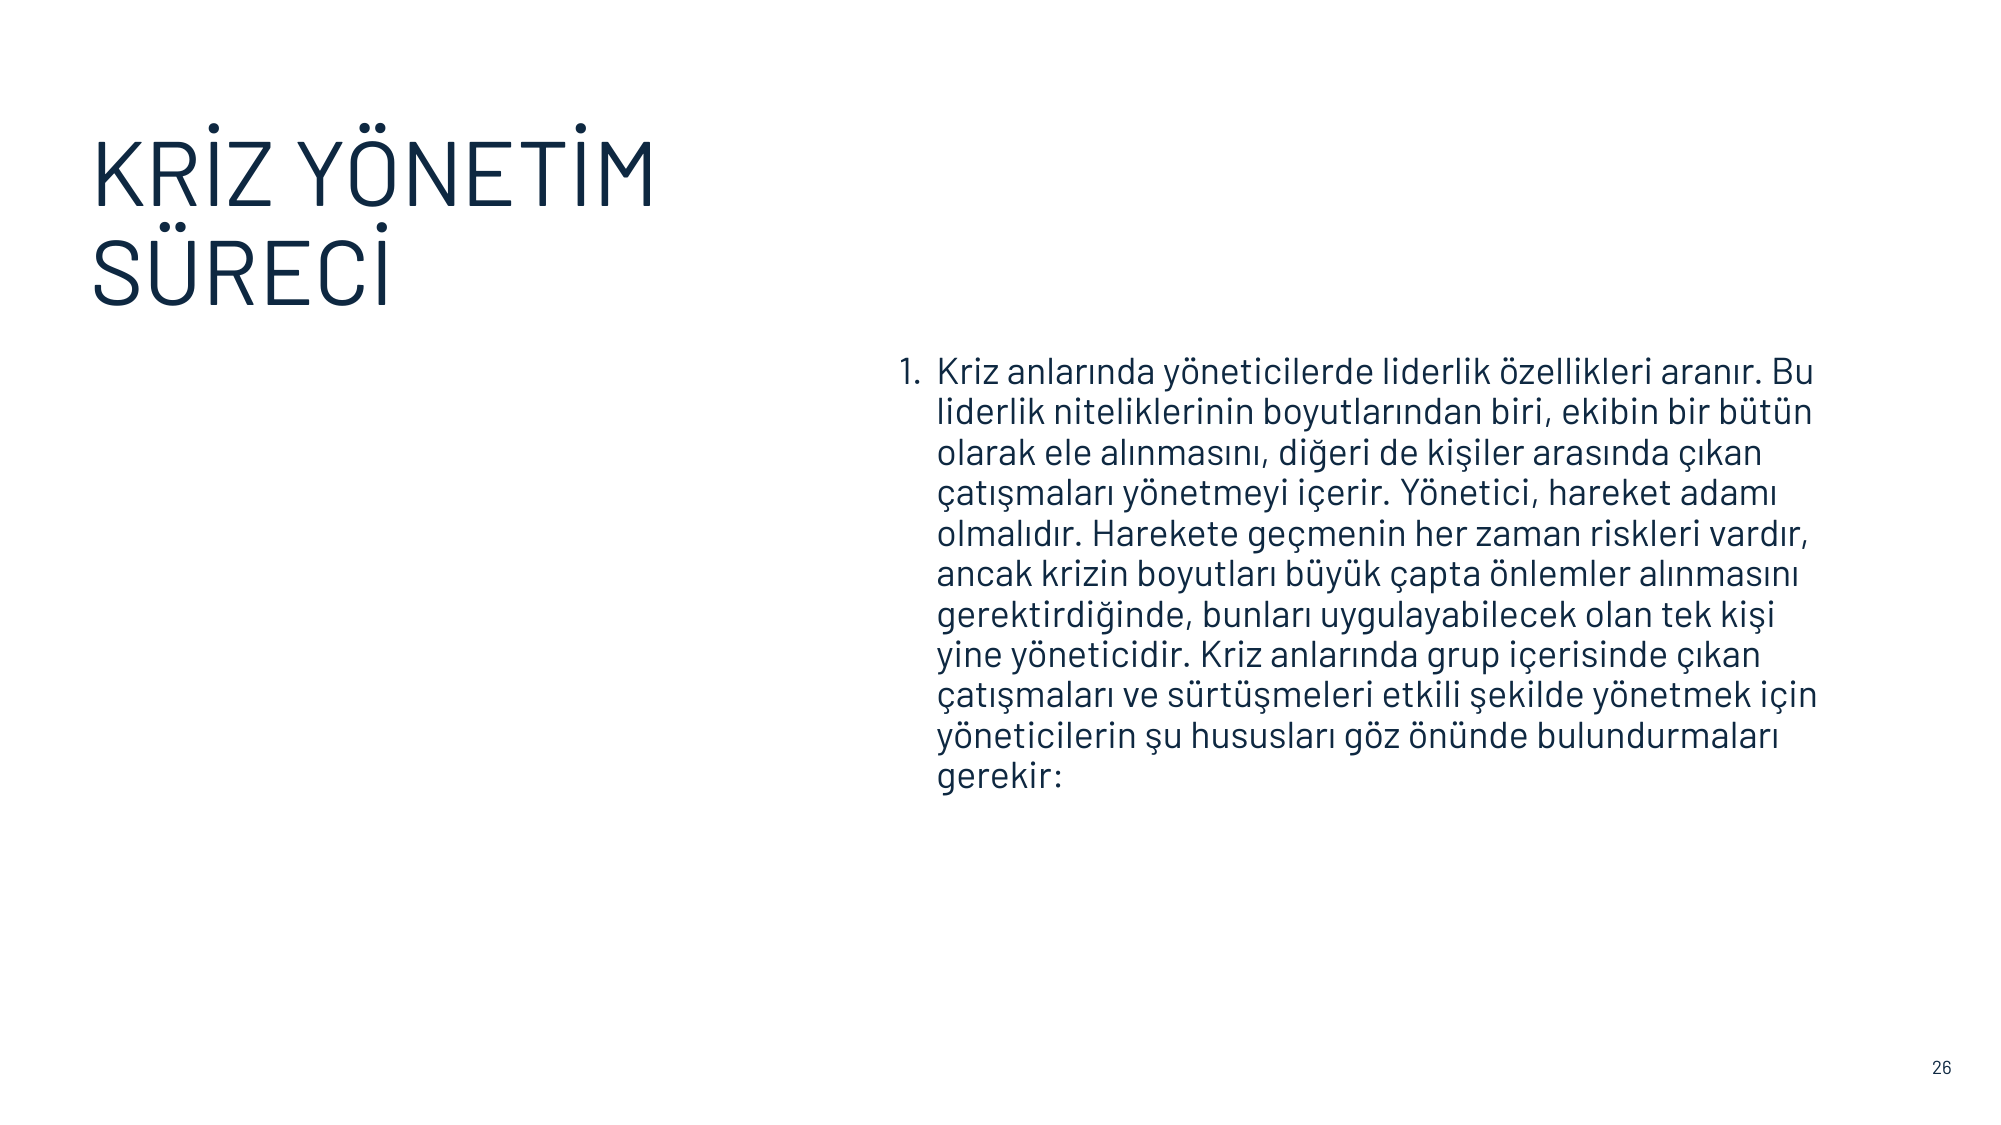

KRİZ YÖNETİM SÜRECİ
Kriz anlarında yöneticilerde liderlik özellikleri aranır. Bu liderlik niteliklerinin boyutlarından biri, ekibin bir bütün olarak ele alınmasını, diğeri de kişiler arasında çıkan çatışmaları yönetmeyi içerir. Yönetici, hareket adamı olmalıdır. Harekete geçmenin her zaman riskleri vardır, ancak krizin boyutları büyük çapta önlemler alınmasını gerektirdiğinde, bunları uygulayabilecek olan tek kişi yine yöneticidir. Kriz anlarında grup içerisinde çıkan çatışmaları ve sürtüşmeleri etkili şekilde yönetmek için yöneticilerin şu hususları göz önünde bulundurmaları gerekir:
26